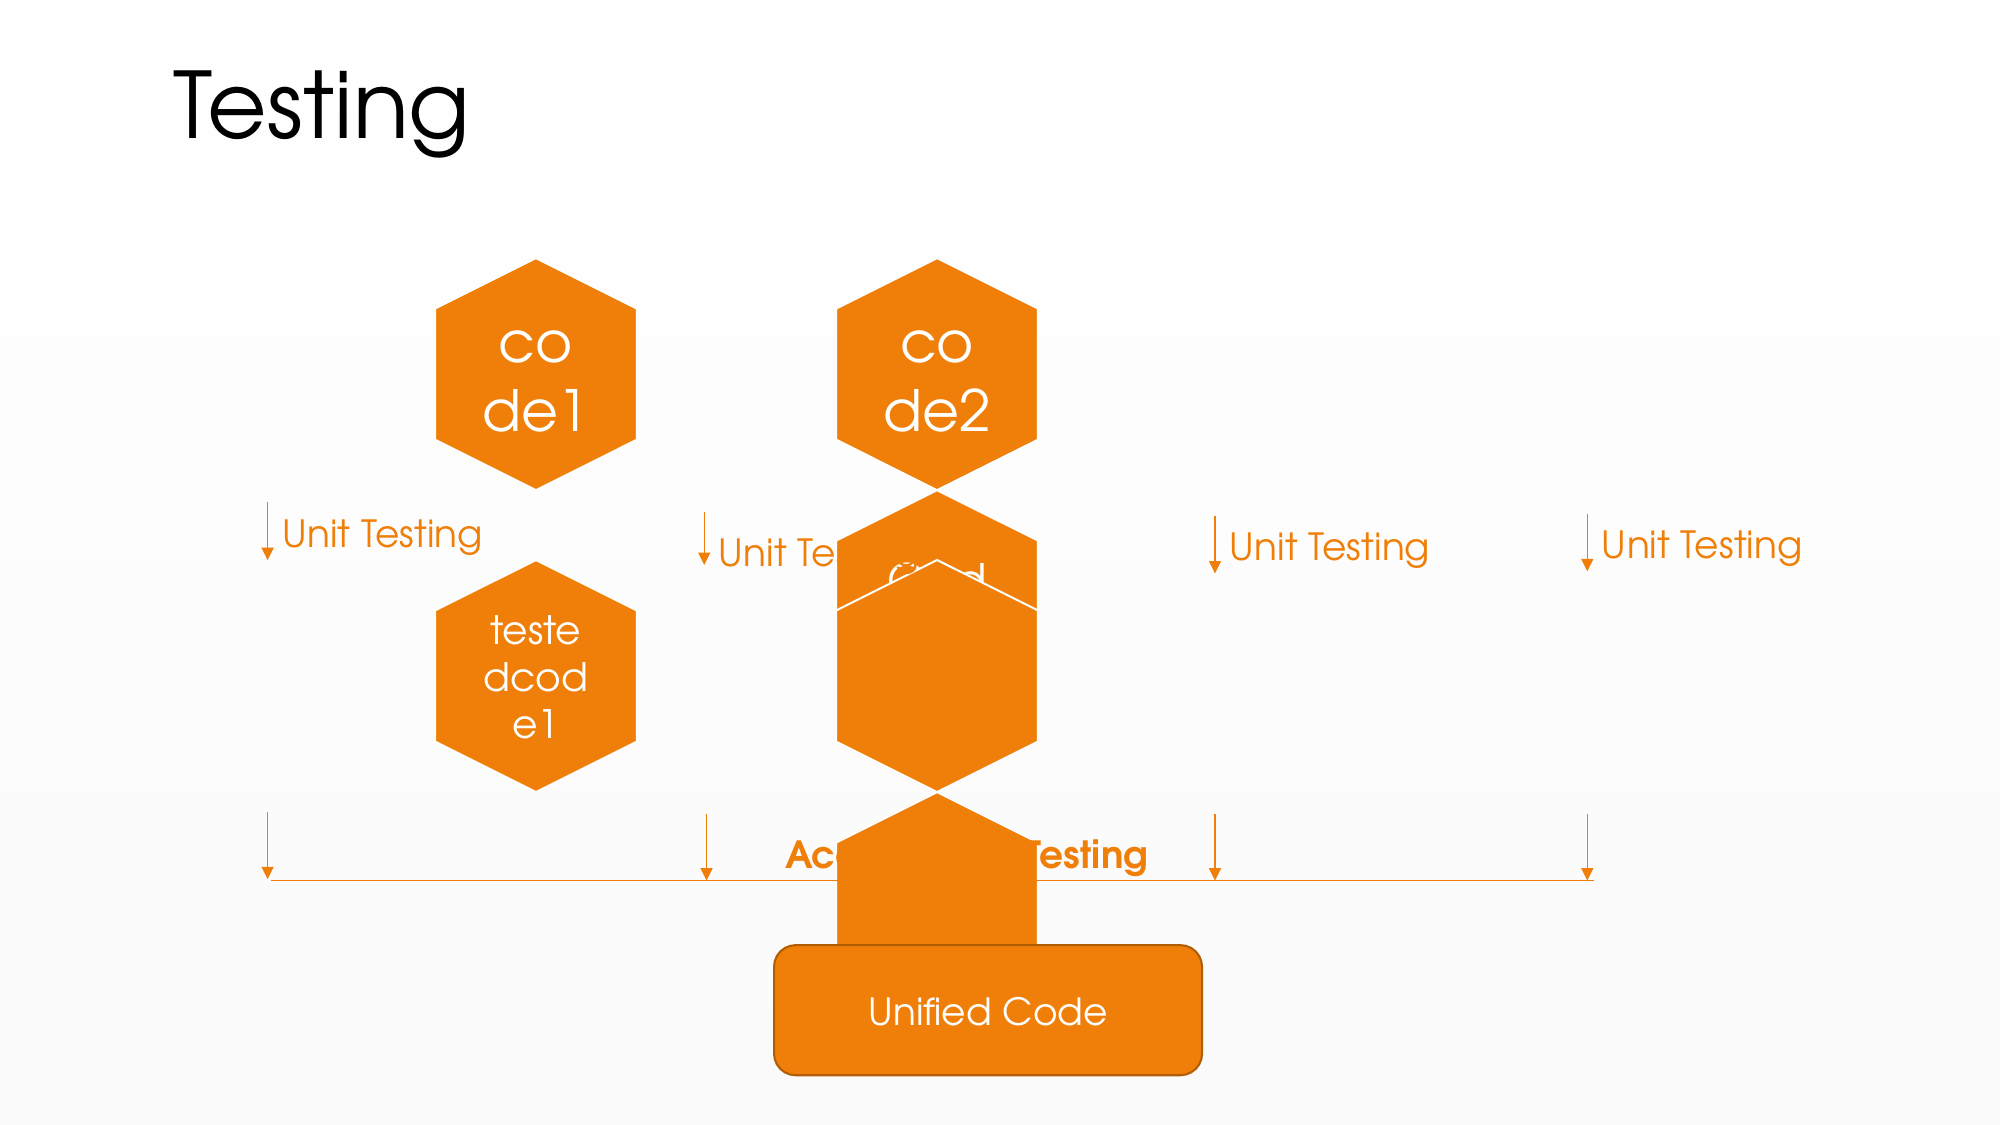

# Testing
code2
code1
Code 3
Unit Testing
Unit Testing
Unit Testing
Unit Testing
testedcode1
Acceptance Testing
Unified Code